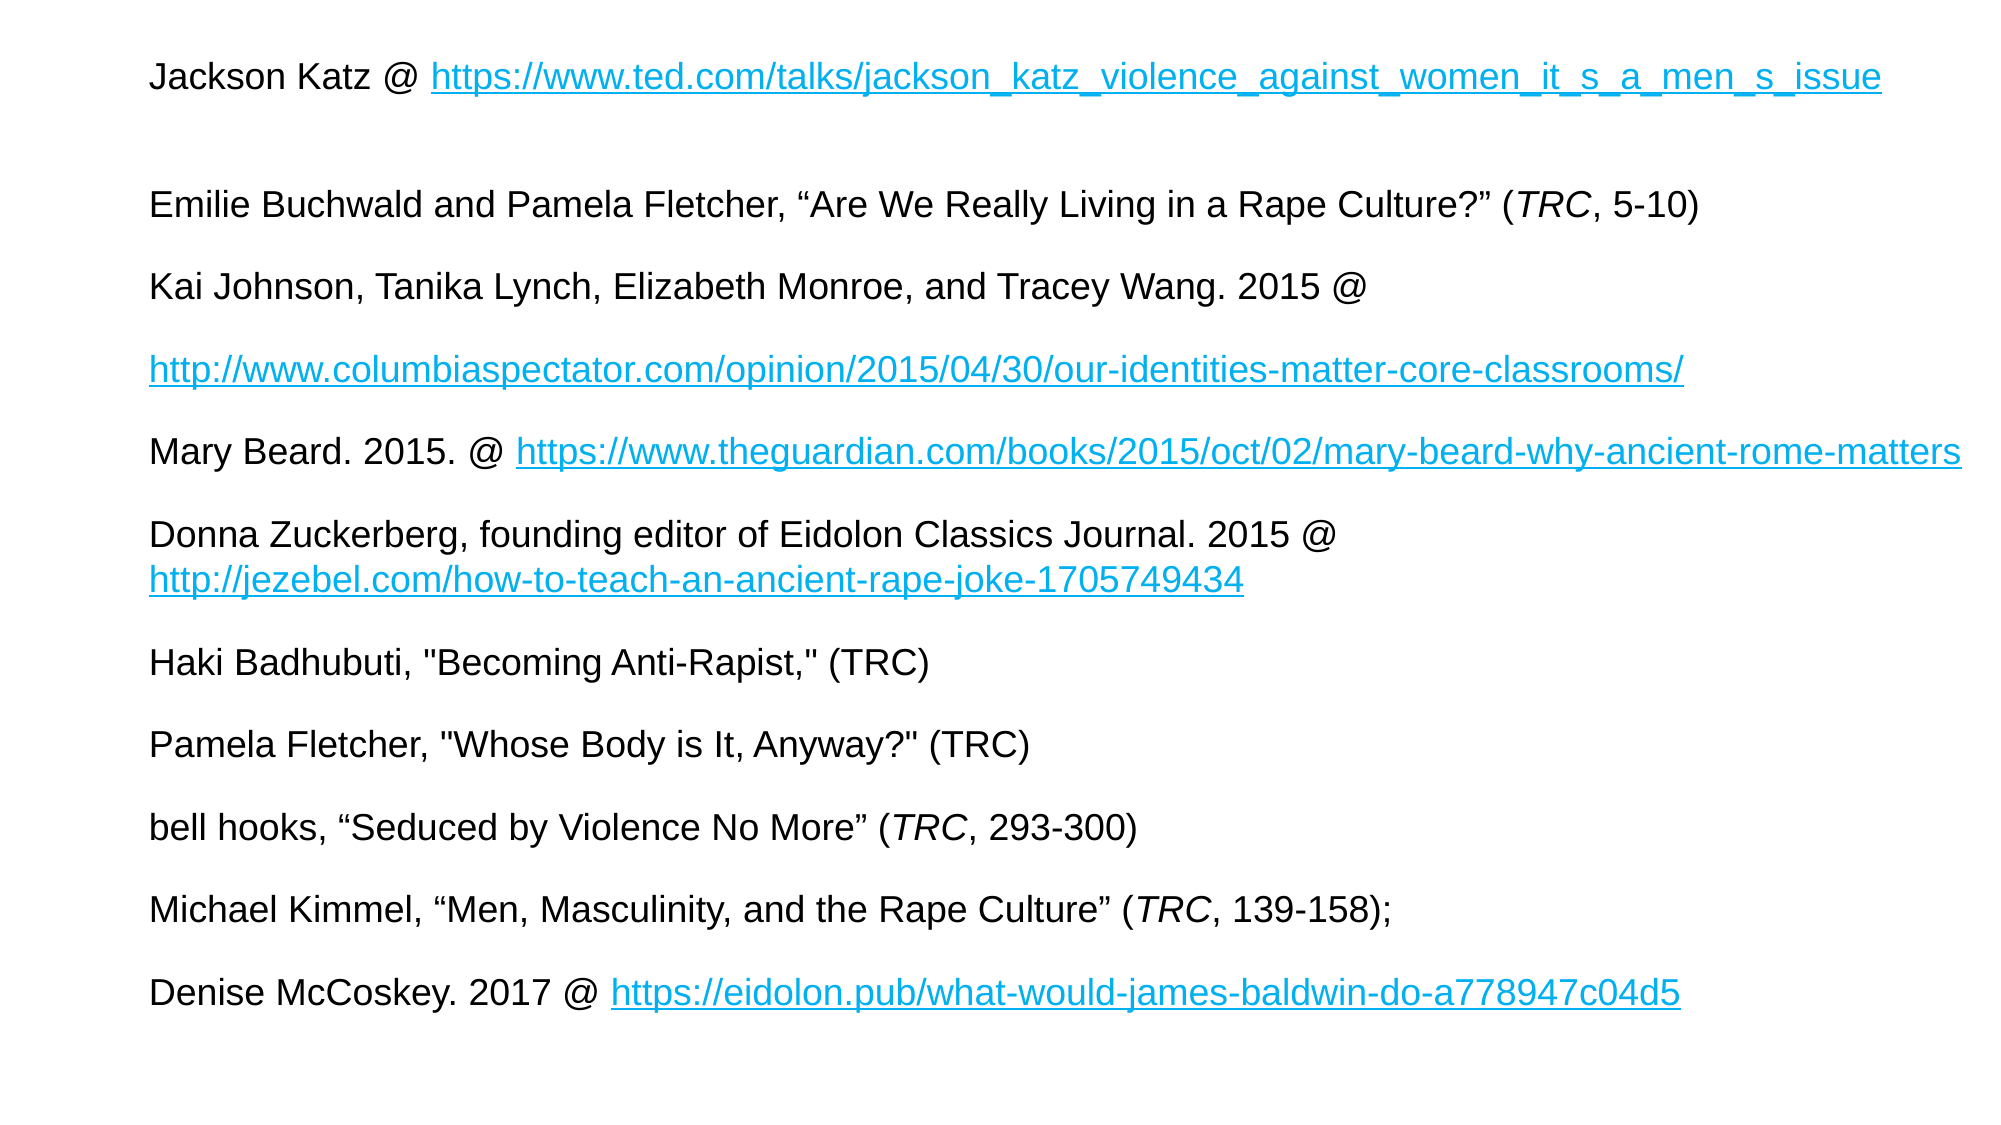

Jackson Katz @ https://www.ted.com/talks/jackson_katz_violence_against_women_it_s_a_men_s_issue
Emilie Buchwald and Pamela Fletcher, “Are We Really Living in a Rape Culture?” (TRC, 5-10)
Kai Johnson, Tanika Lynch, Elizabeth Monroe, and Tracey Wang. 2015 @
http://www.columbiaspectator.com/opinion/2015/04/30/our-identities-matter-core-classrooms/
Mary Beard. 2015. @ https://www.theguardian.com/books/2015/oct/02/mary-beard-why-ancient-rome-matters
Donna Zuckerberg, founding editor of Eidolon Classics Journal. 2015 @http://jezebel.com/how-to-teach-an-ancient-rape-joke-1705749434
Haki Badhubuti, "Becoming Anti-Rapist," (TRC)
Pamela Fletcher, "Whose Body is It, Anyway?" (TRC)
bell hooks, “Seduced by Violence No More” (TRC, 293-300)
Michael Kimmel, “Men, Masculinity, and the Rape Culture” (TRC, 139-158);
Denise McCoskey. 2017 @ https://eidolon.pub/what-would-james-baldwin-do-a778947c04d5